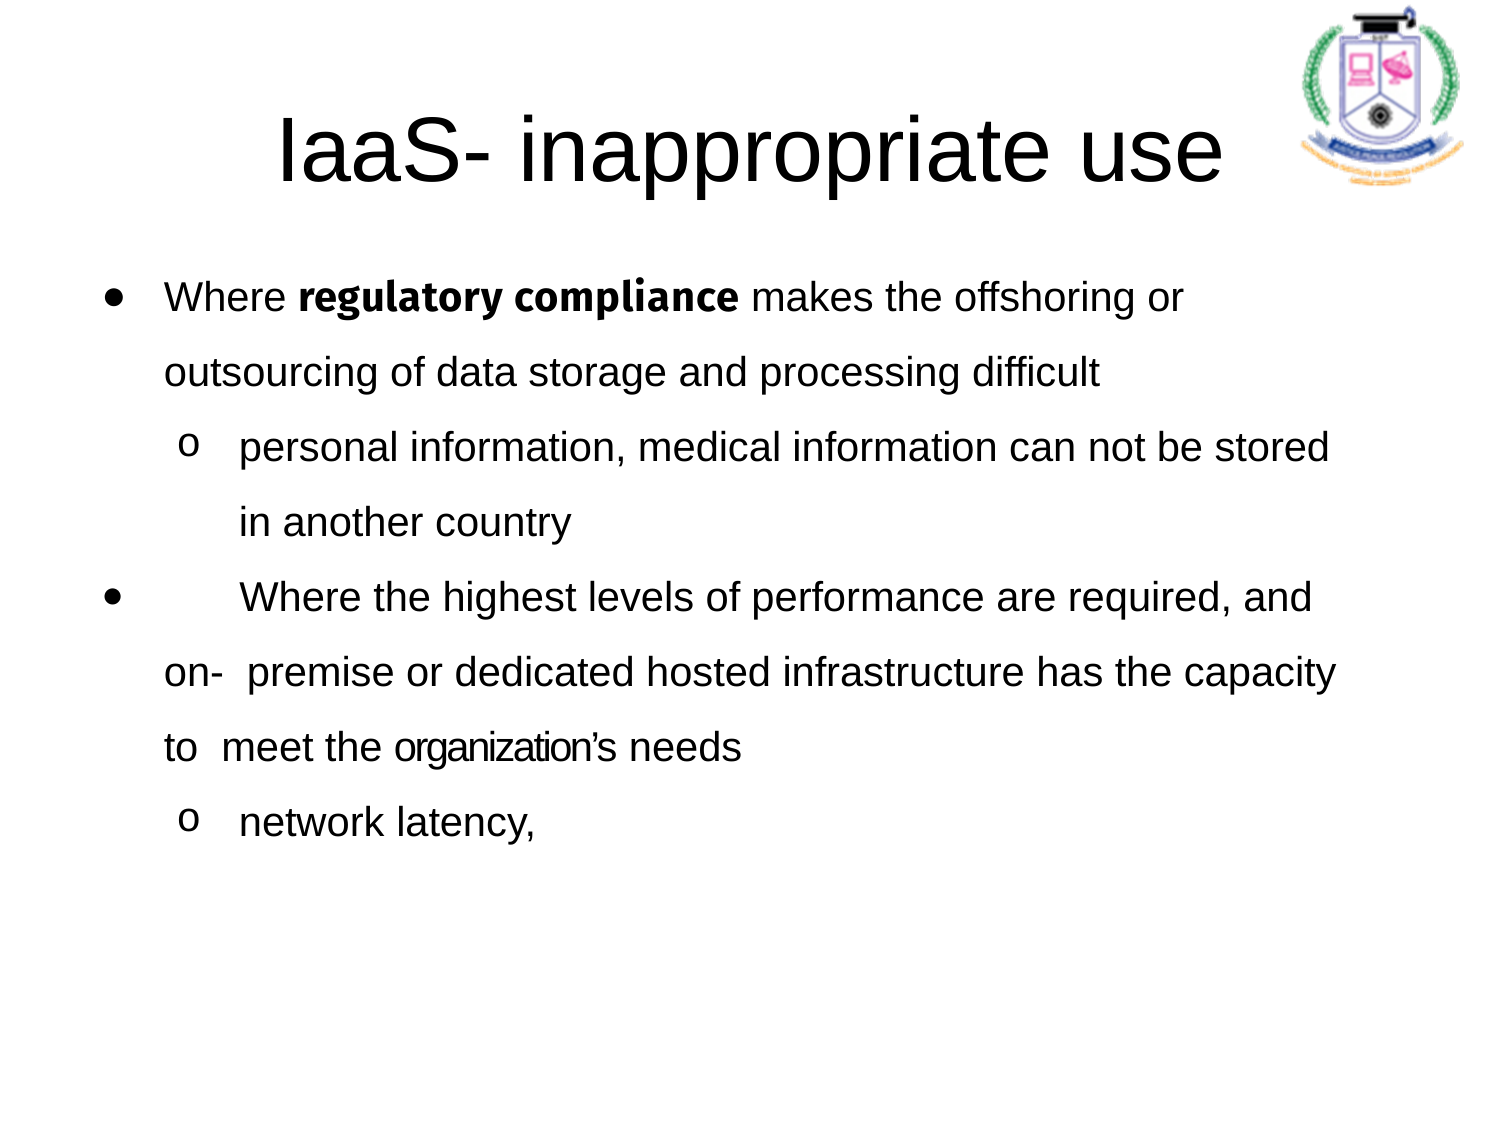

# IaaS- inappropriate use
Where regulatory compliance makes the offshoring or  outsourcing of data storage and processing difficult
personal information, medical information can not be stored  in another country
	Where the highest levels of performance are required, and on-  premise or dedicated hosted infrastructure has the capacity to  meet the organization’s needs
network latency,